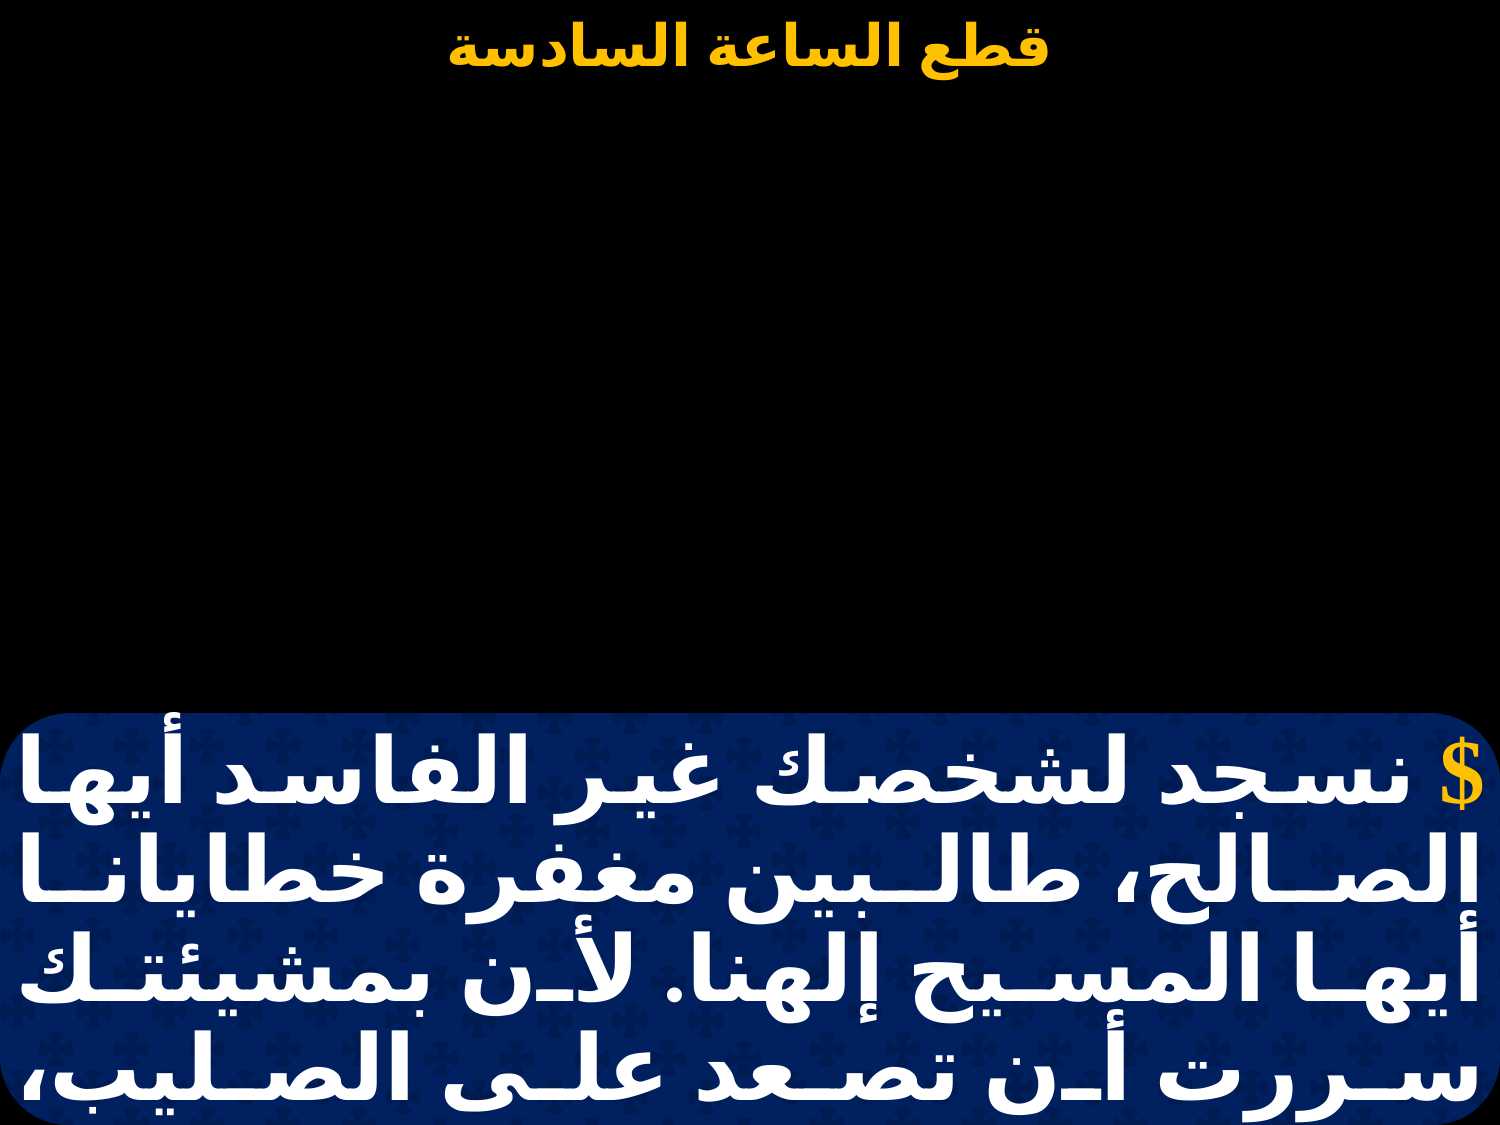

$ نسجد لشخصك غير الفاسد أيها الصالح، طالبين مغفرة خطايانا أيها المسيح إلهنا. لأن بمشيئتك سررت أن تصعد على الصليب، لتنجي الذين خلقتهم من عبودية العدو.